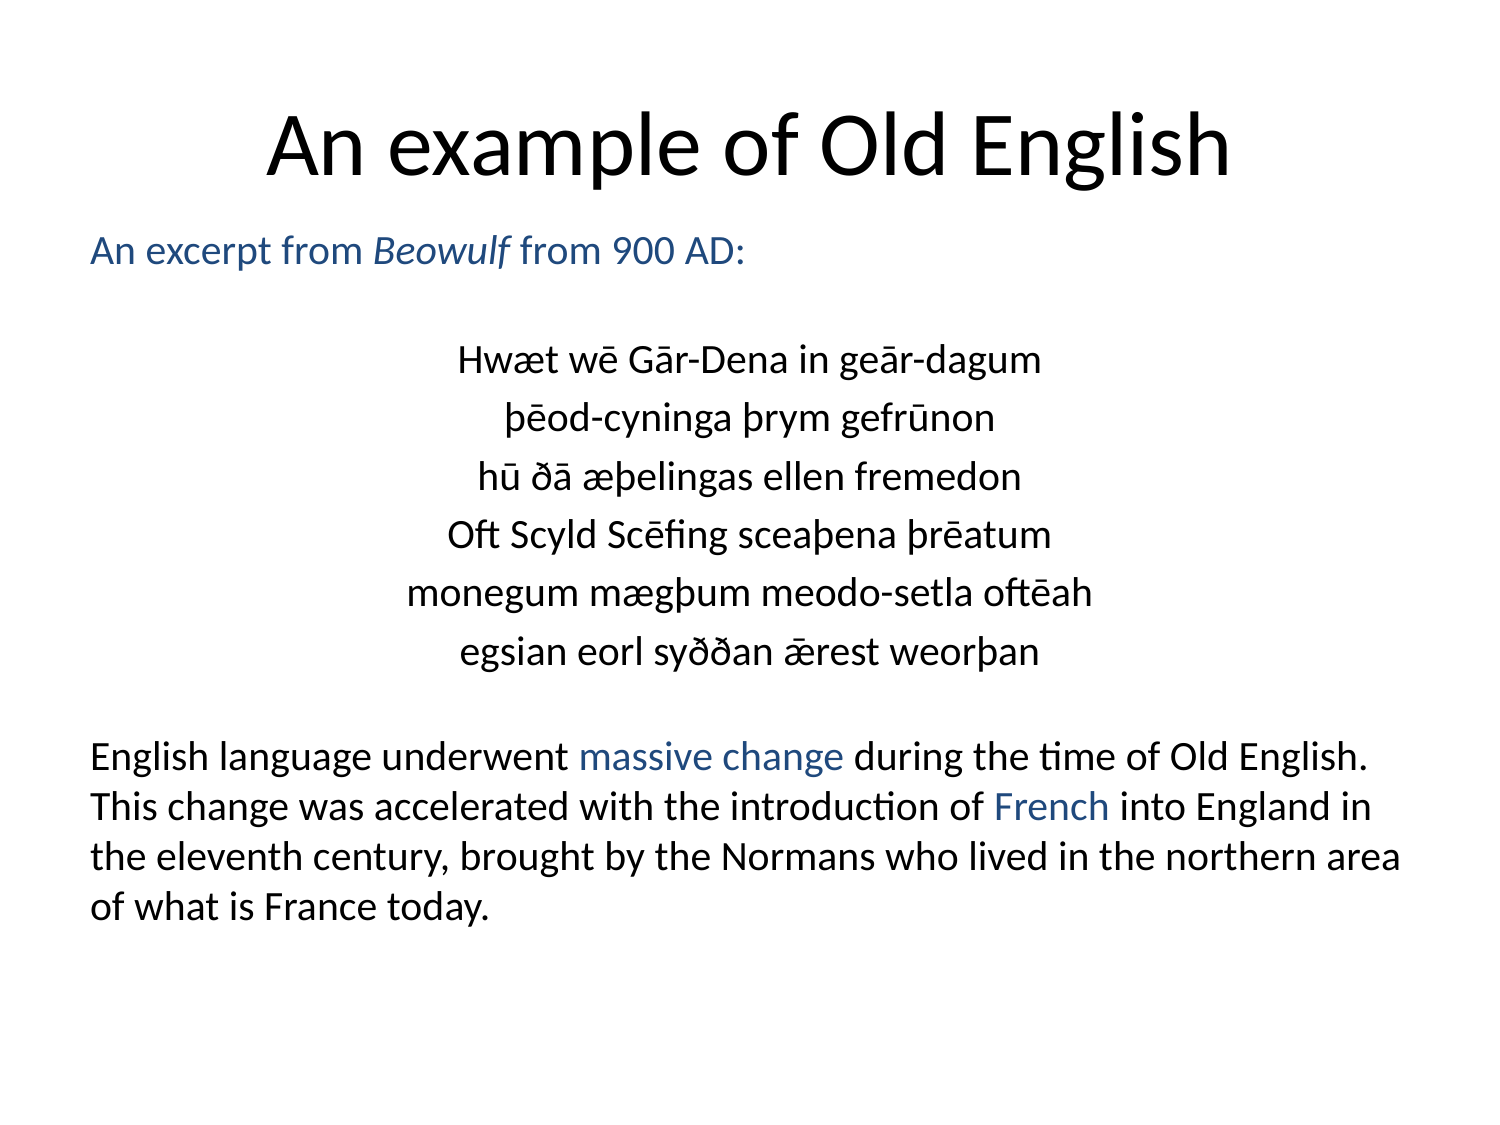

# An example of Old English
An excerpt from Beowulf from 900 ad:
Hwæt wē Gār-Dena in geār-dagum
þēod-cyninga þrym gefrūnon
hū ðā æþelingas ellen fremedon
Oft Scyld Scēfing sceaþena þrēatum
monegum mægþum meodo-setla oftēah
egsian eorl syððan ǣrest weorþan

English language underwent massive change during the time of Old English. This change was accelerated with the introduction of French into England in the eleventh century, brought by the Normans who lived in the northern area of what is France today.